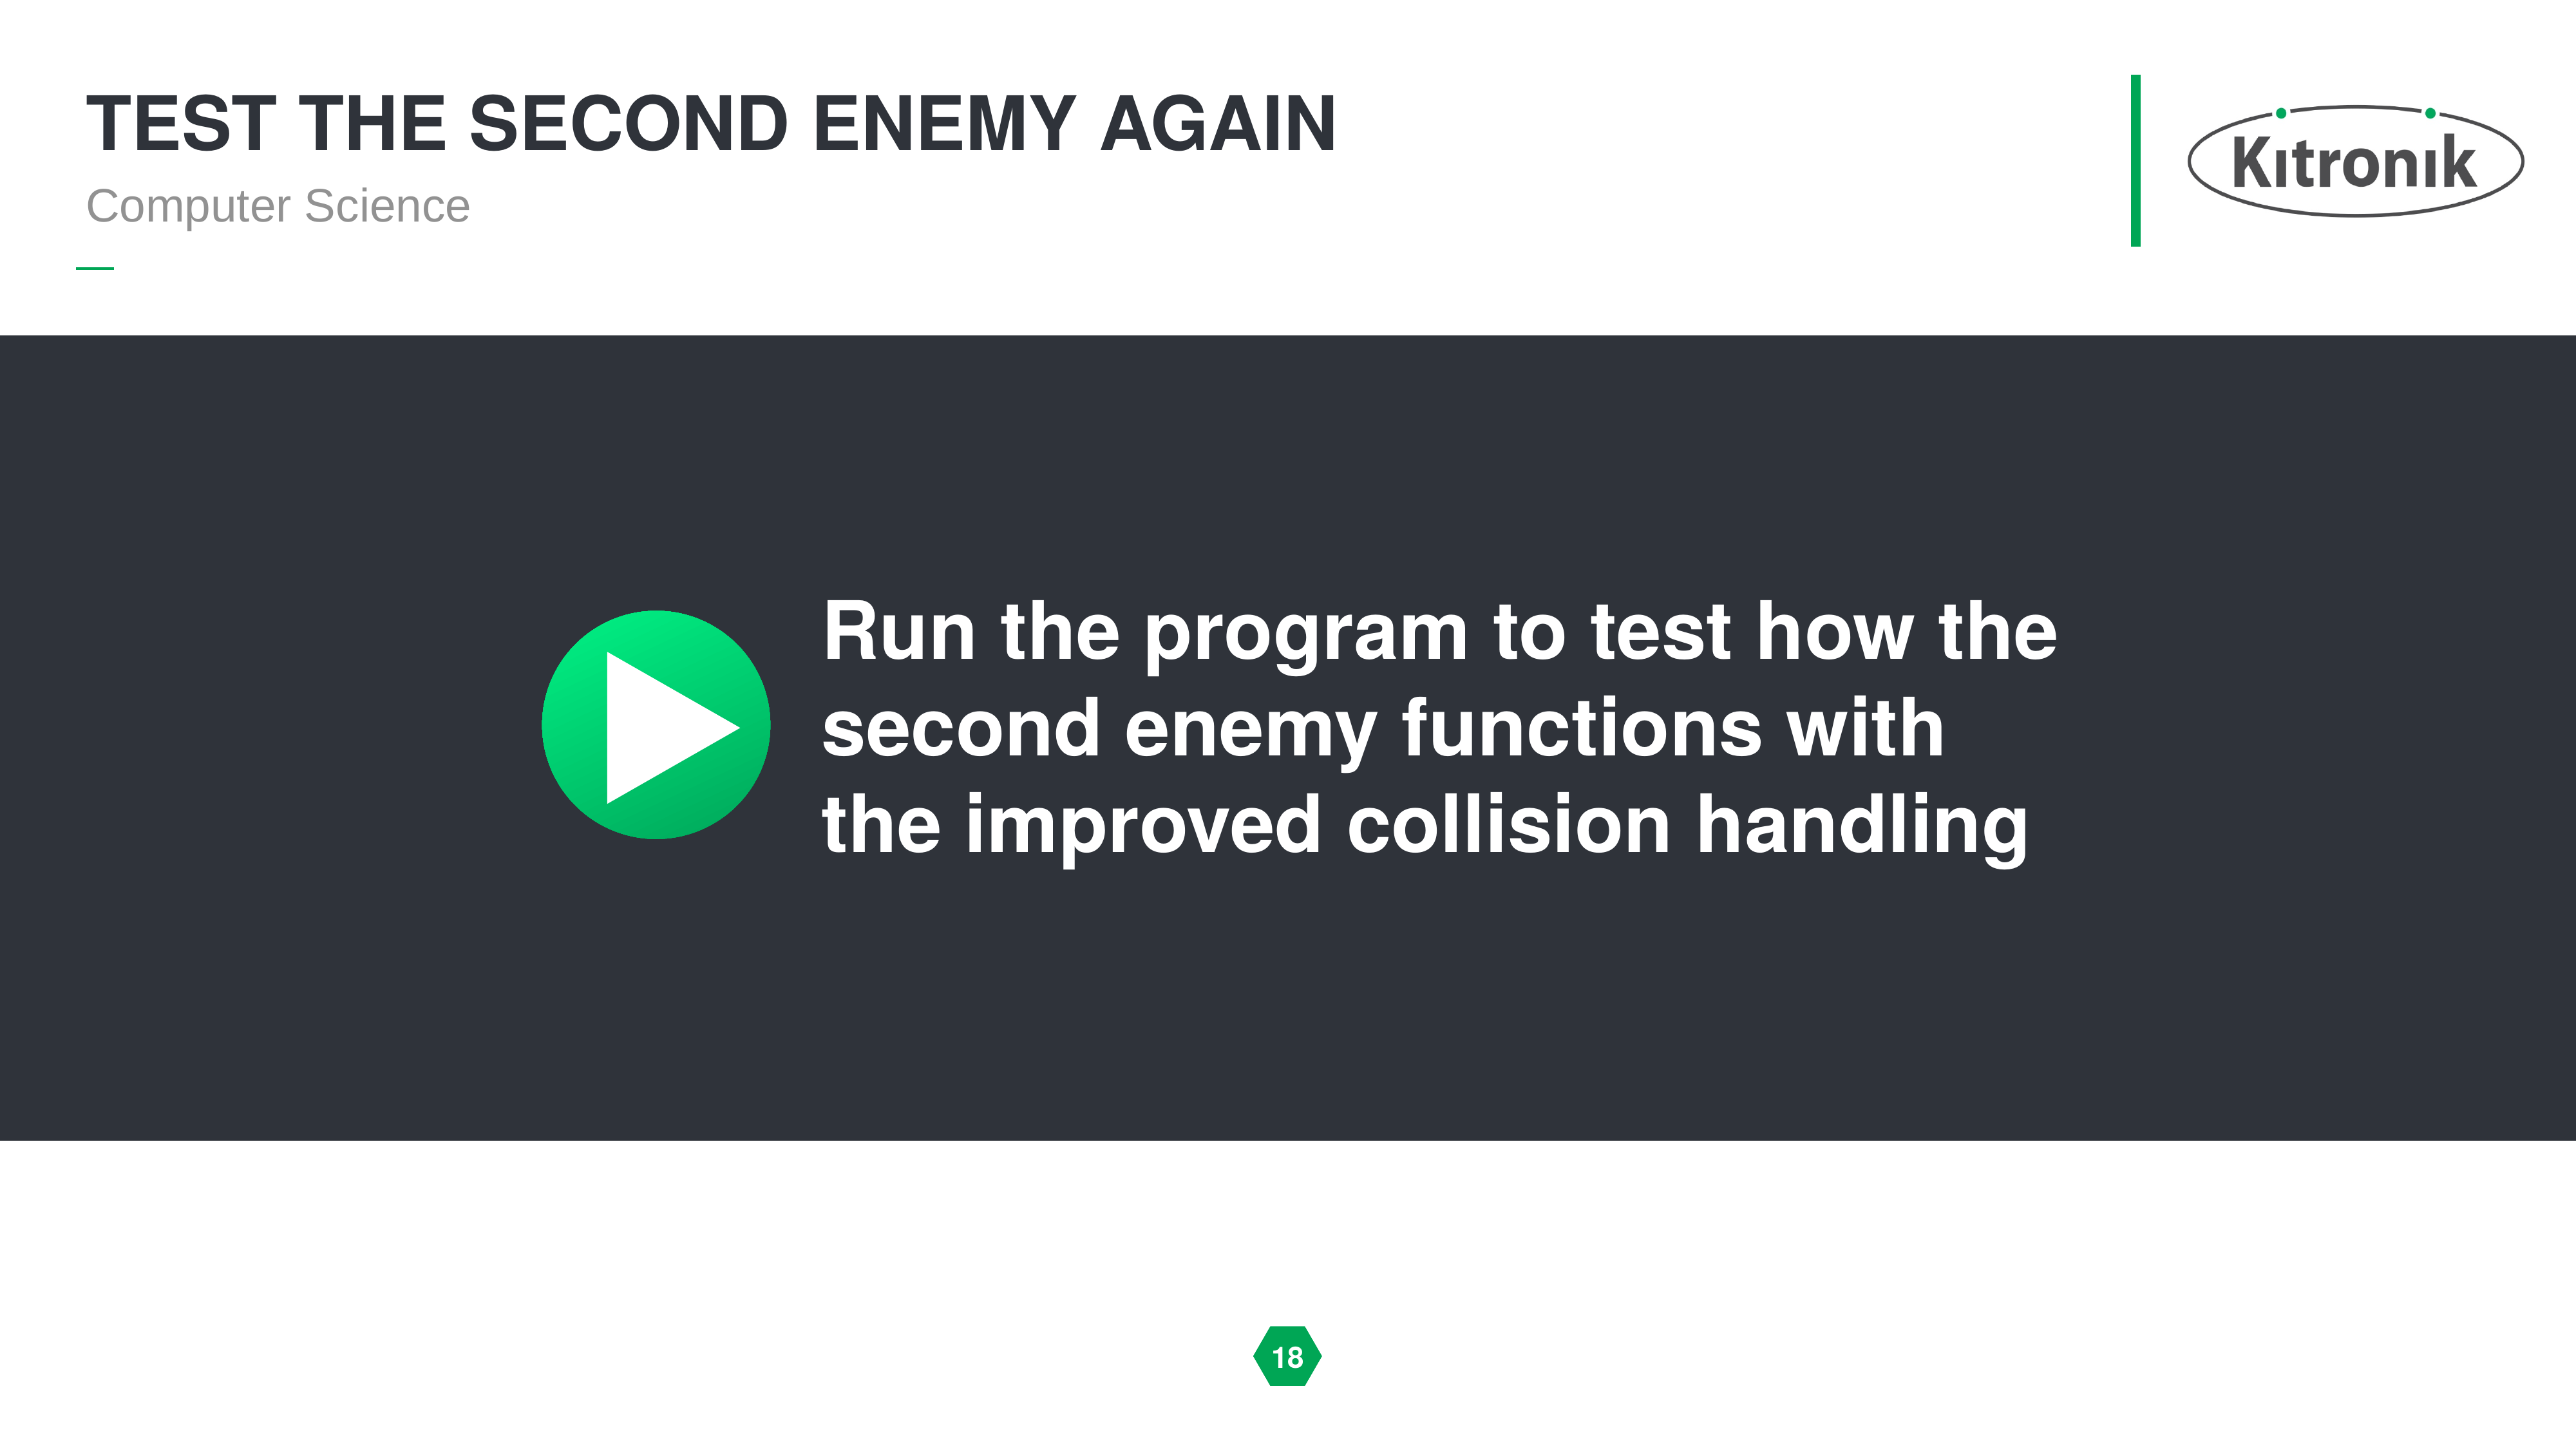

# Test the second enemy again
Computer Science

Run the program to test how the second enemy functions with the improved collision handling

18